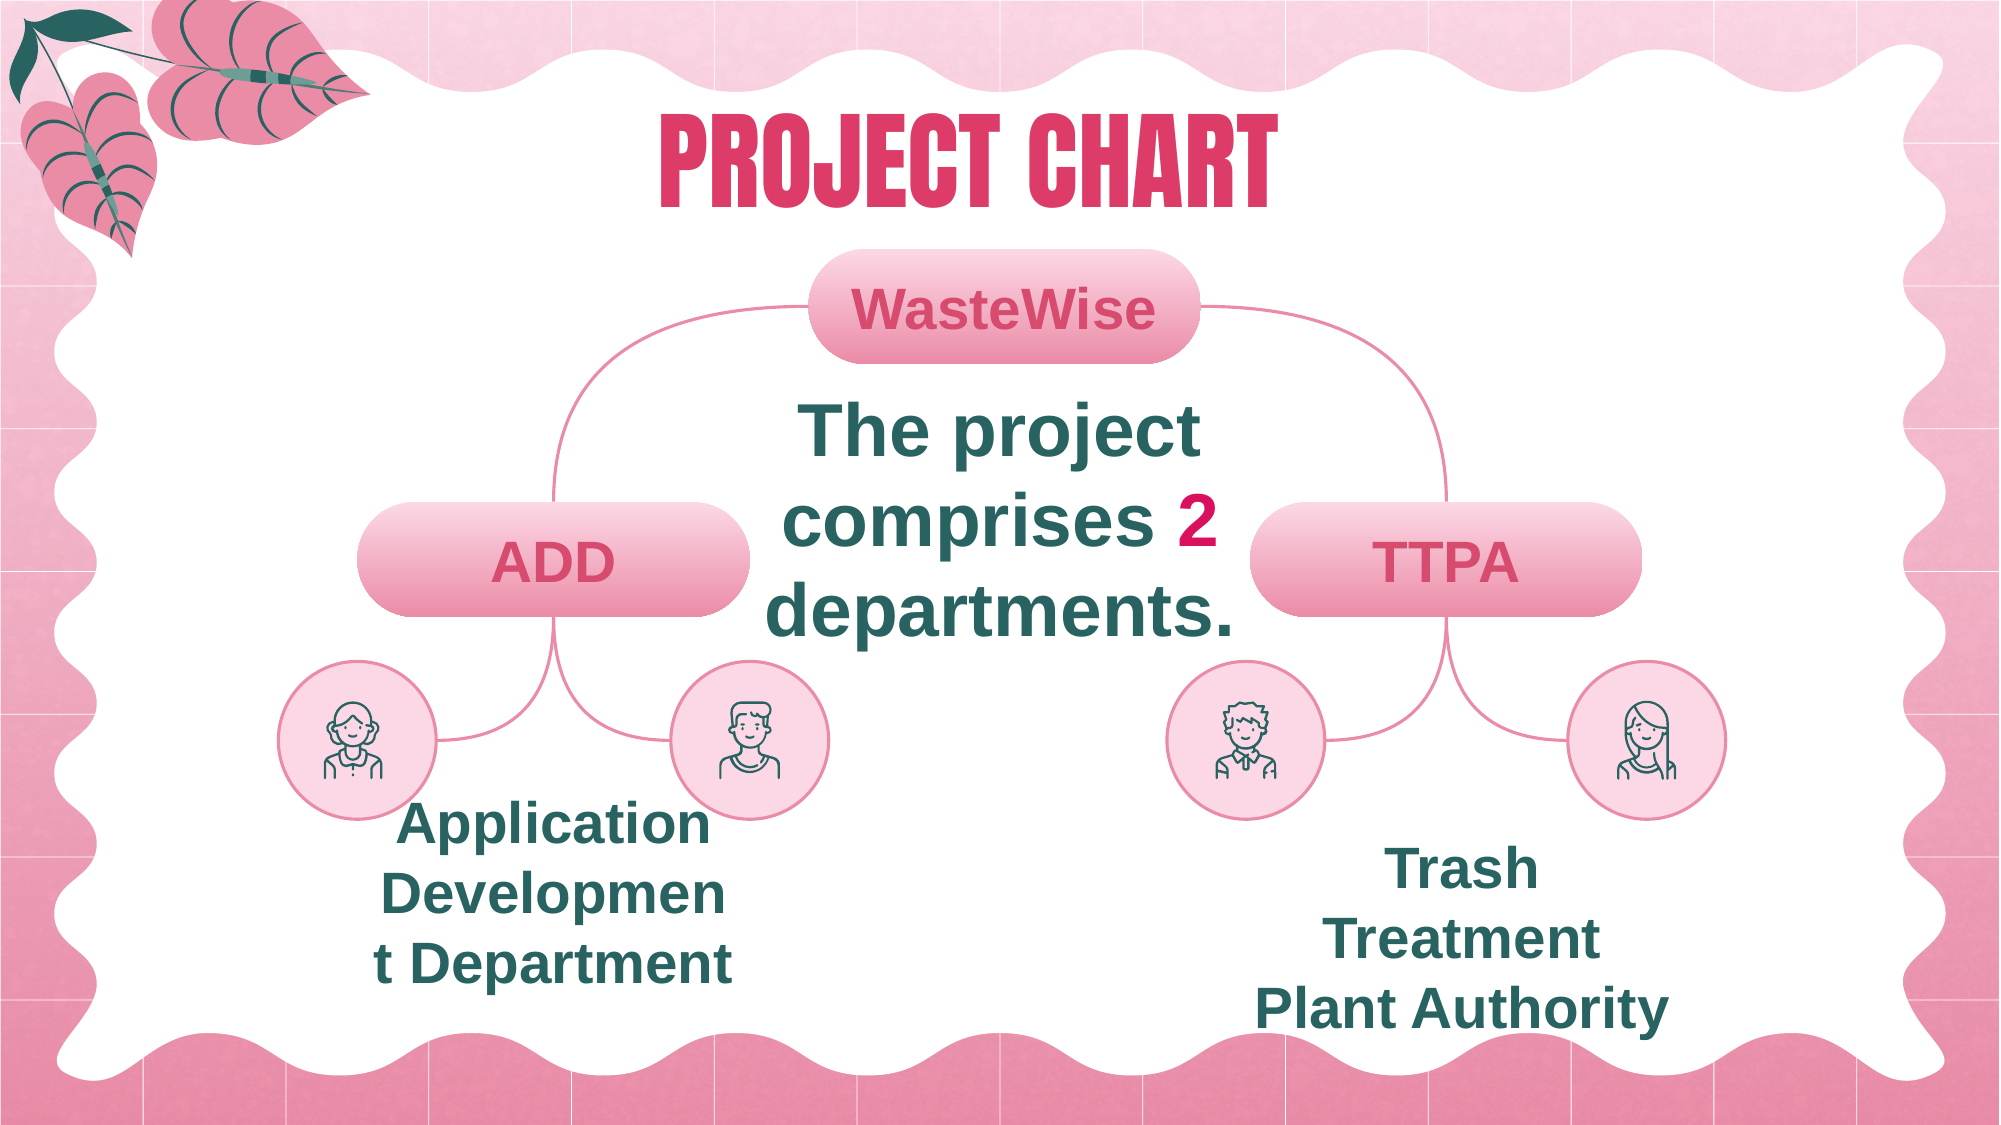

PROJECT CHART
WasteWise
The project comprises 2 departments.
ADD
TTPA

Application Development Department
Trash Treatment Plant Authority